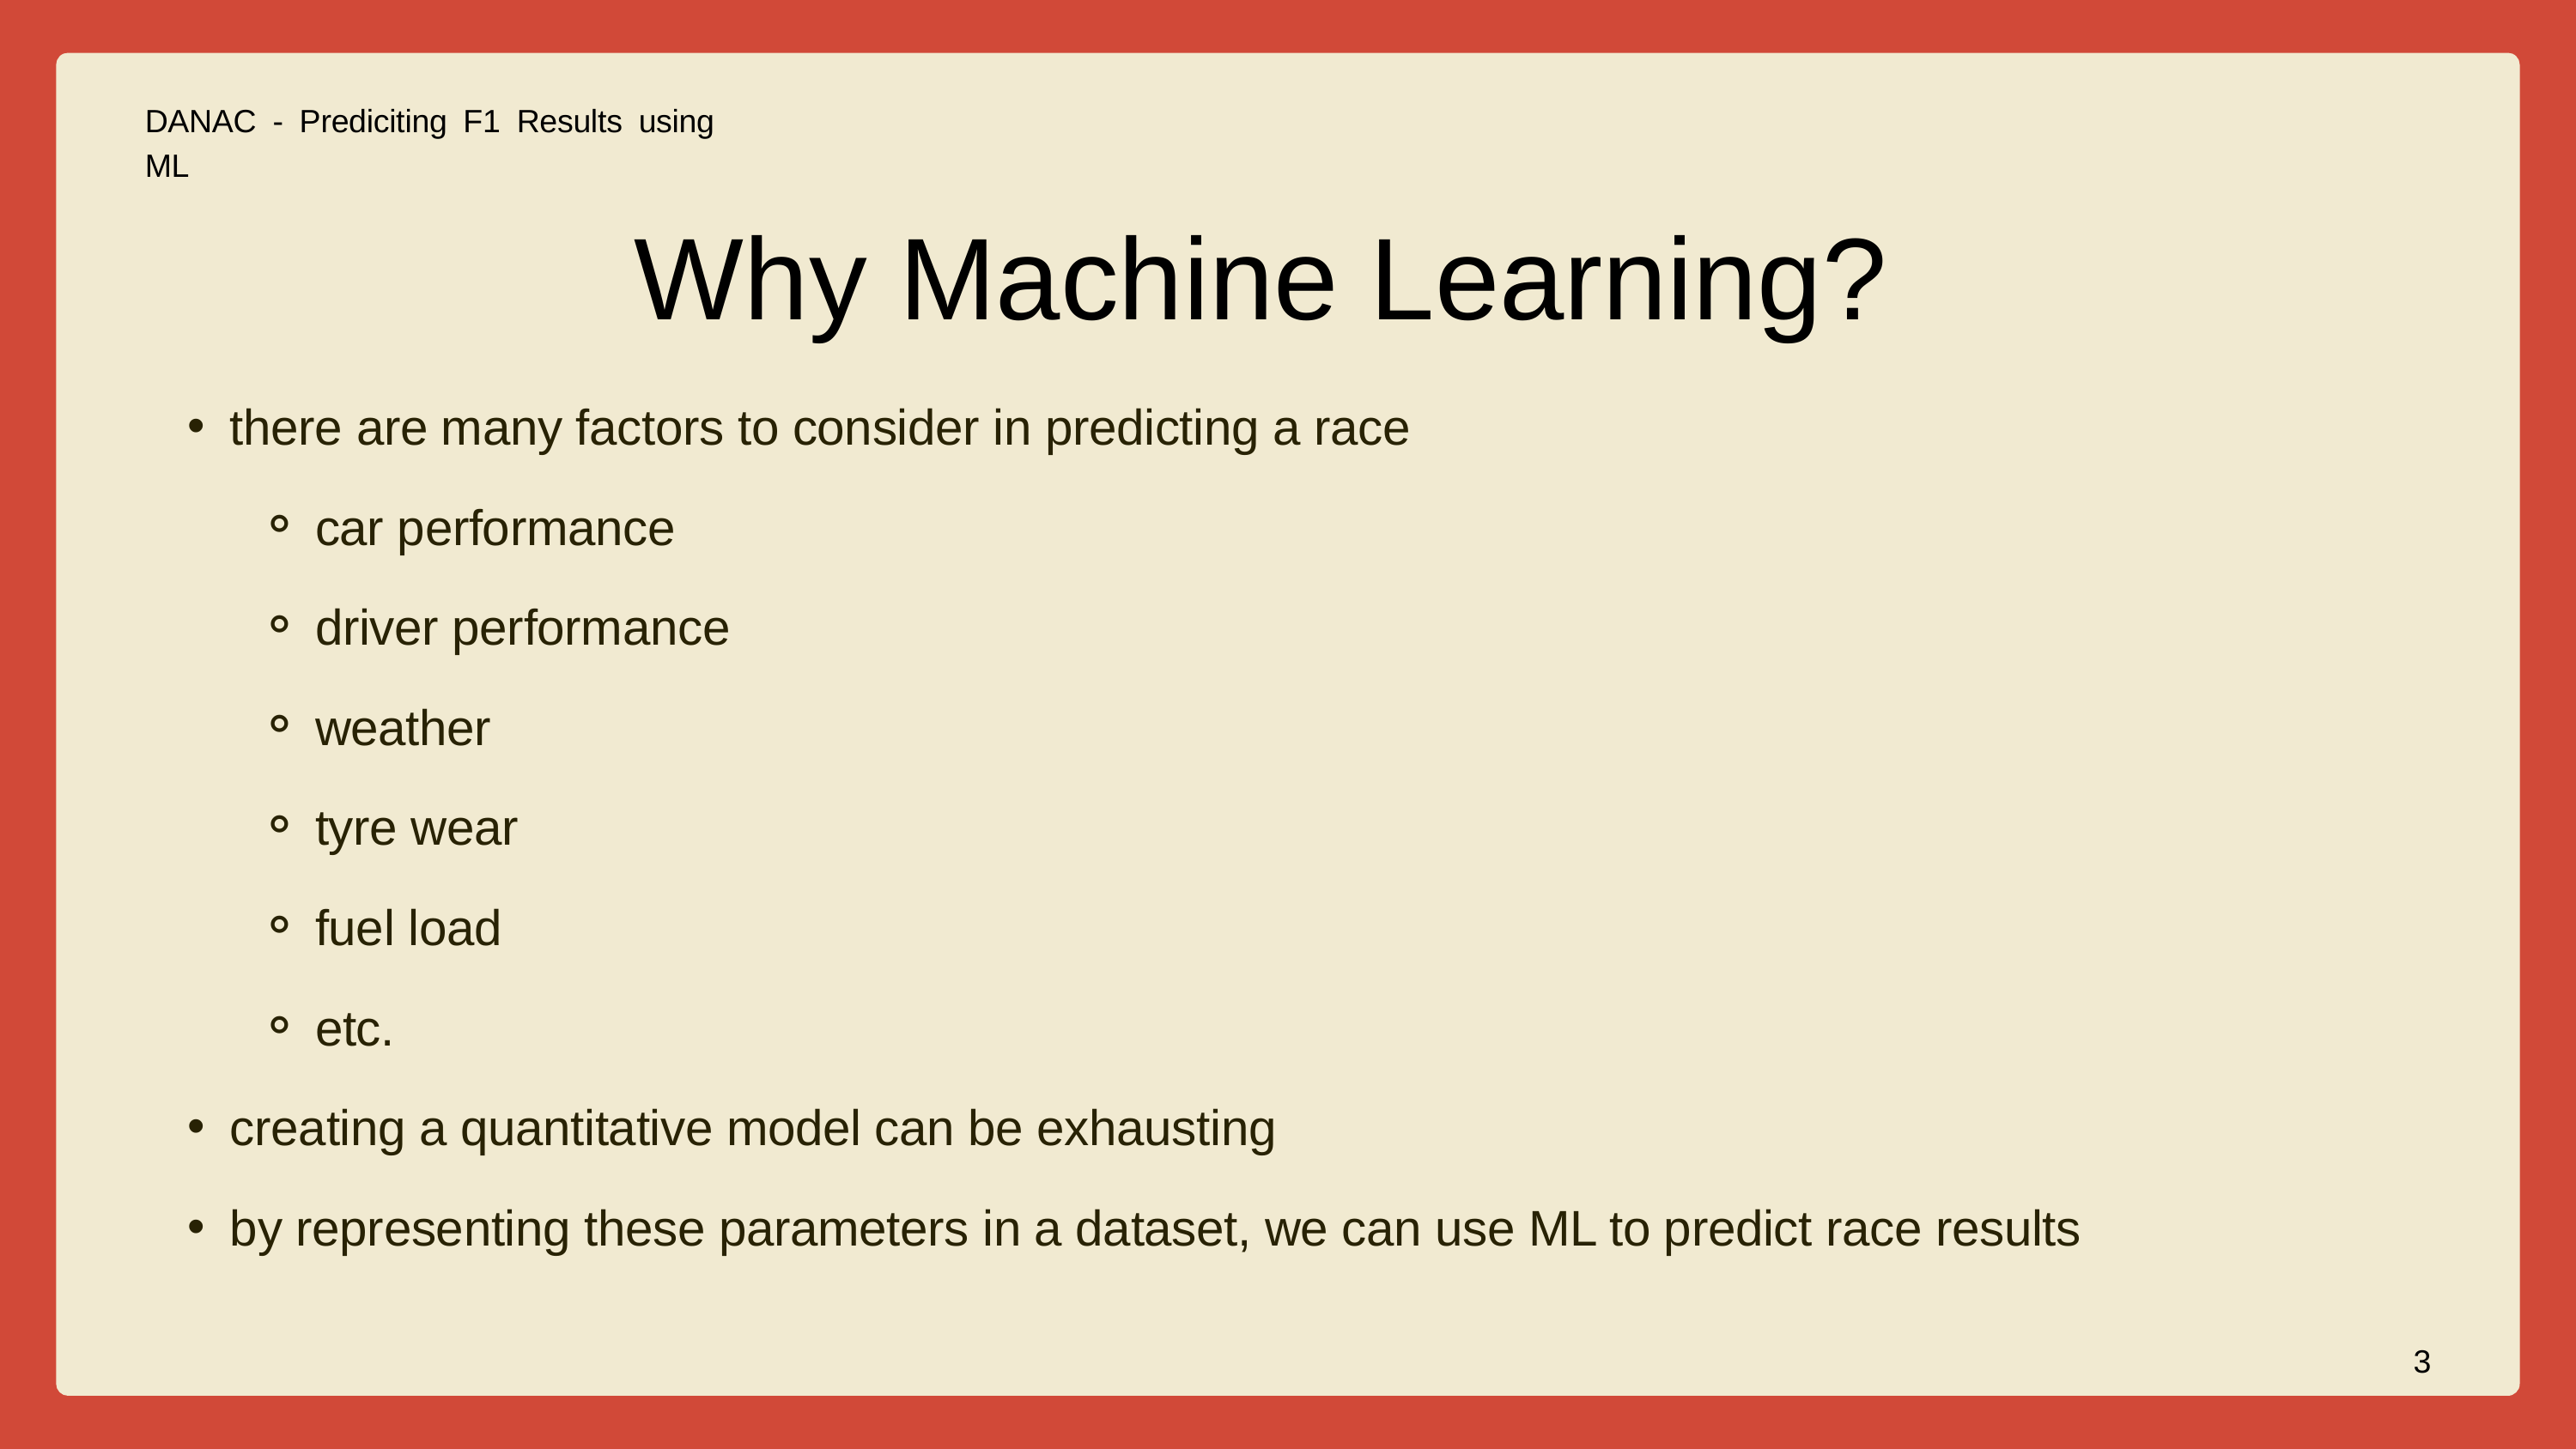

DANAC - Prediciting F1 Results using ML
Why Machine Learning?
there are many factors to consider in predicting a race
car performance
driver performance
weather
tyre wear
fuel load
etc.
creating a quantitative model can be exhausting
by representing these parameters in a dataset, we can use ML to predict race results
3